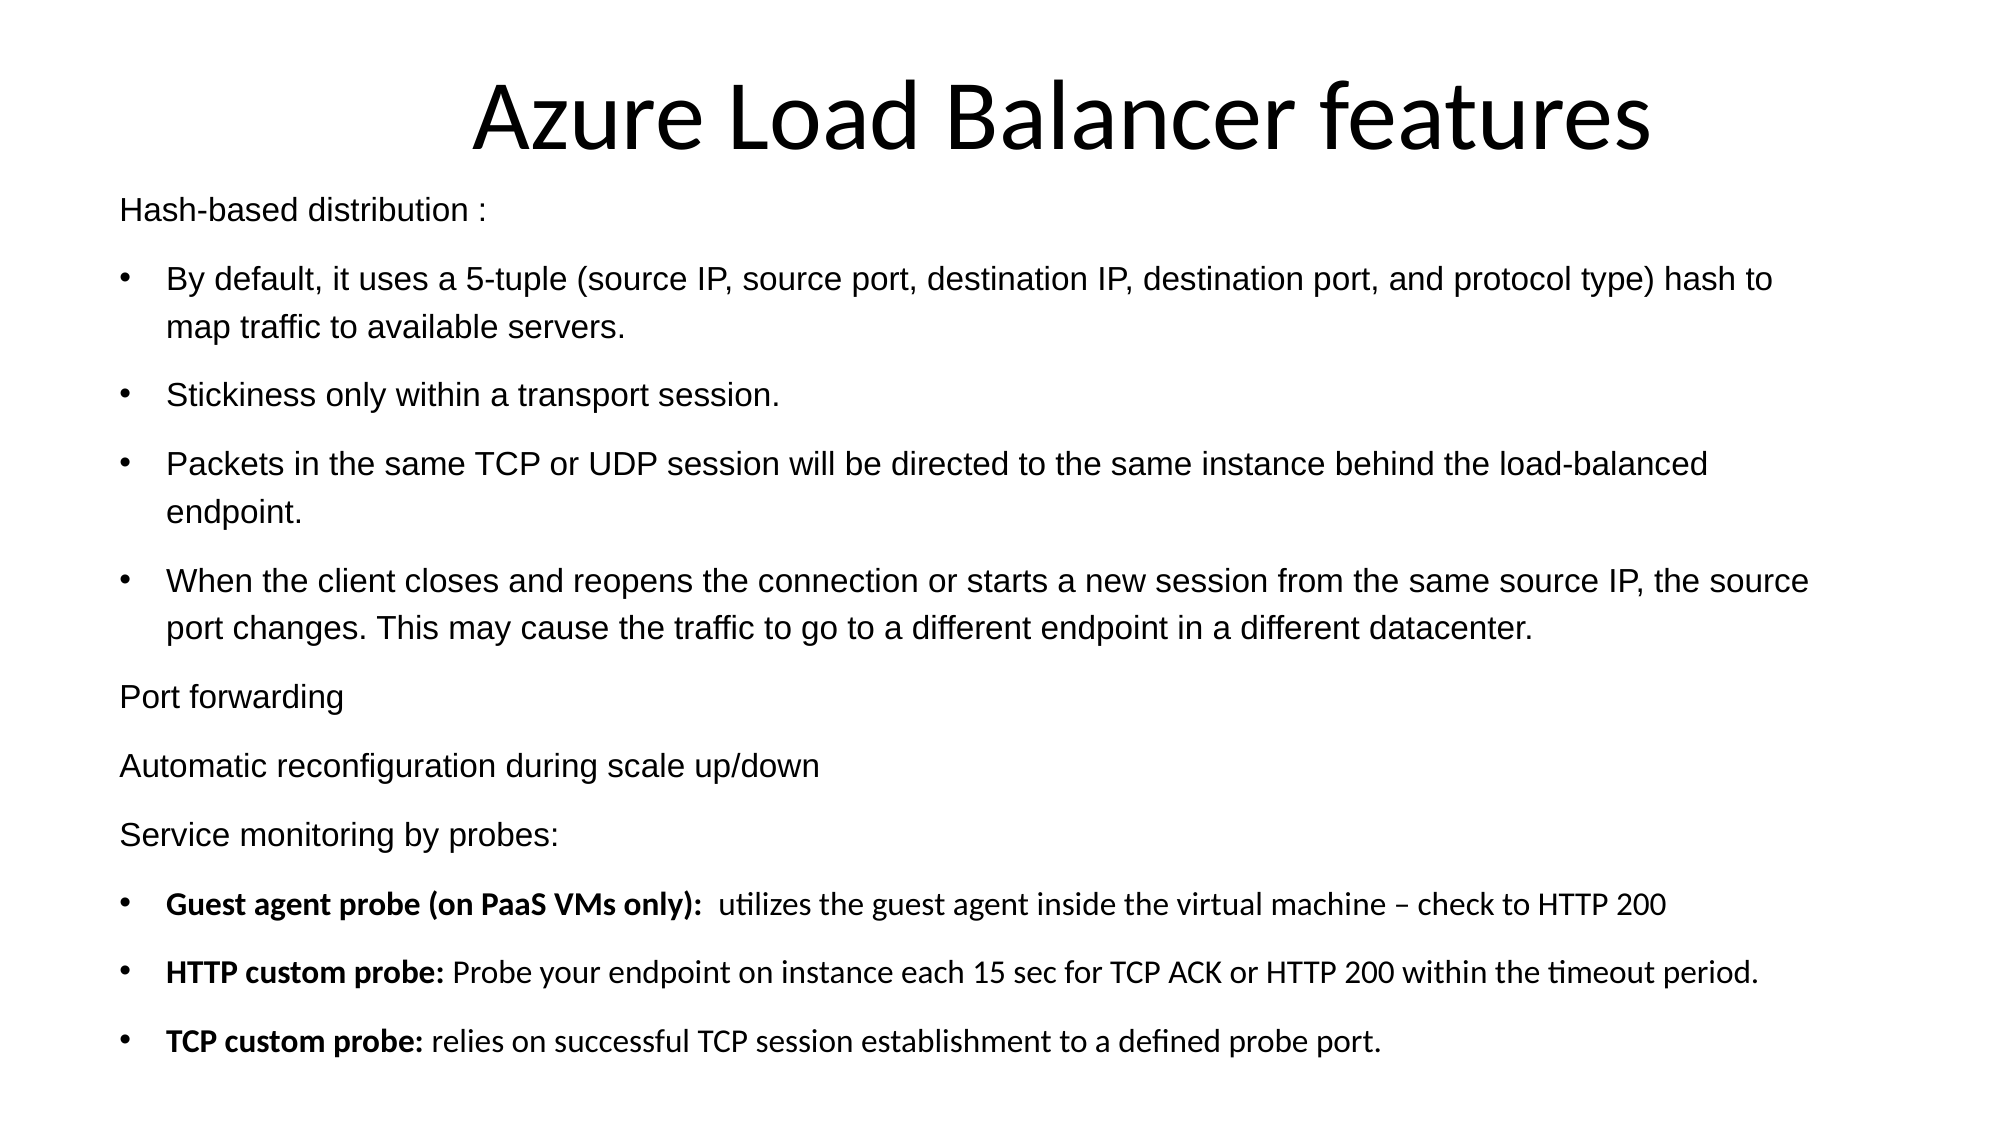

# Azure Load Balancer features
Hash-based distribution :
By default, it uses a 5-tuple (source IP, source port, destination IP, destination port, and protocol type) hash to map traffic to available servers.
Stickiness only within a transport session.
Packets in the same TCP or UDP session will be directed to the same instance behind the load-balanced endpoint.
When the client closes and reopens the connection or starts a new session from the same source IP, the source port changes. This may cause the traffic to go to a different endpoint in a different datacenter.
Port forwarding
Automatic reconfiguration during scale up/down
Service monitoring by probes:
Guest agent probe (on PaaS VMs only):  utilizes the guest agent inside the virtual machine – check to HTTP 200
HTTP custom probe: Probe your endpoint on instance each 15 sec for TCP ACK or HTTP 200 within the timeout period.
TCP custom probe: relies on successful TCP session establishment to a defined probe port.